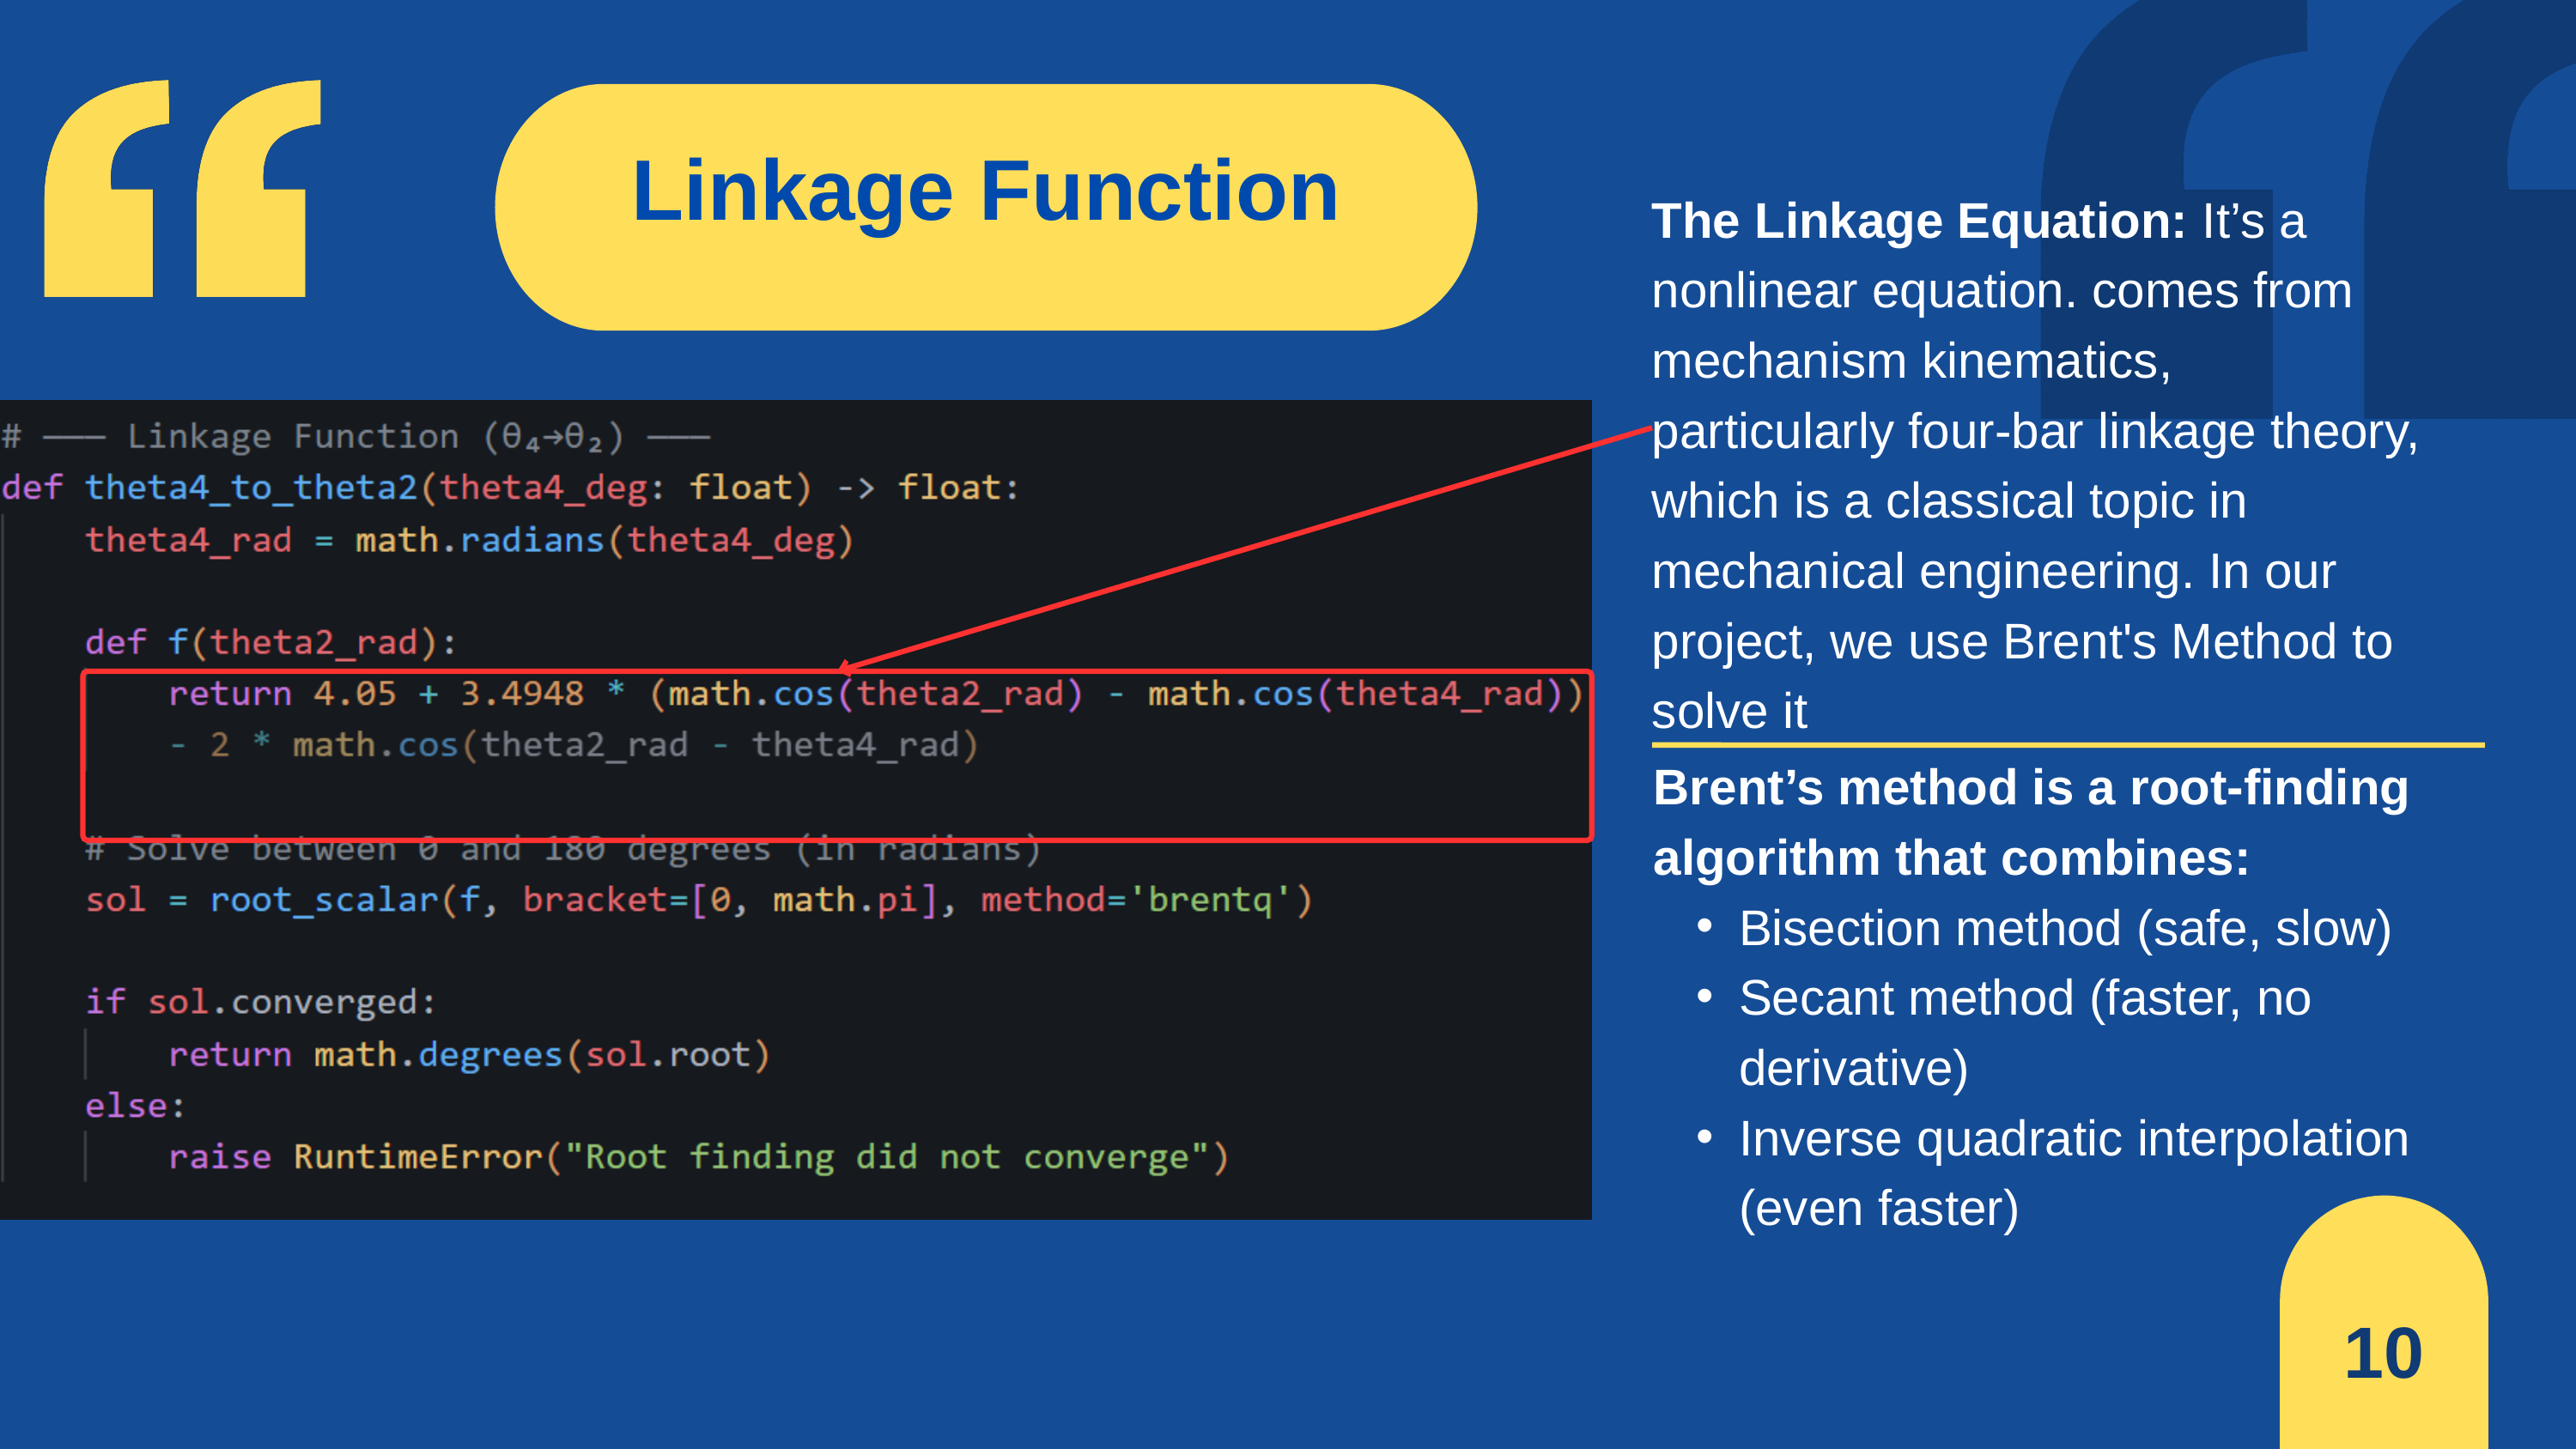

Linkage Function
The Linkage Equation: It’s a nonlinear equation. comes from mechanism kinematics, particularly four-bar linkage theory, which is a classical topic in mechanical engineering. In our project, we use Brent's Method to solve it

Brent’s method is a root-finding algorithm that combines:
Bisection method (safe, slow)
Secant method (faster, no derivative)
Inverse quadratic interpolation (even faster)

10